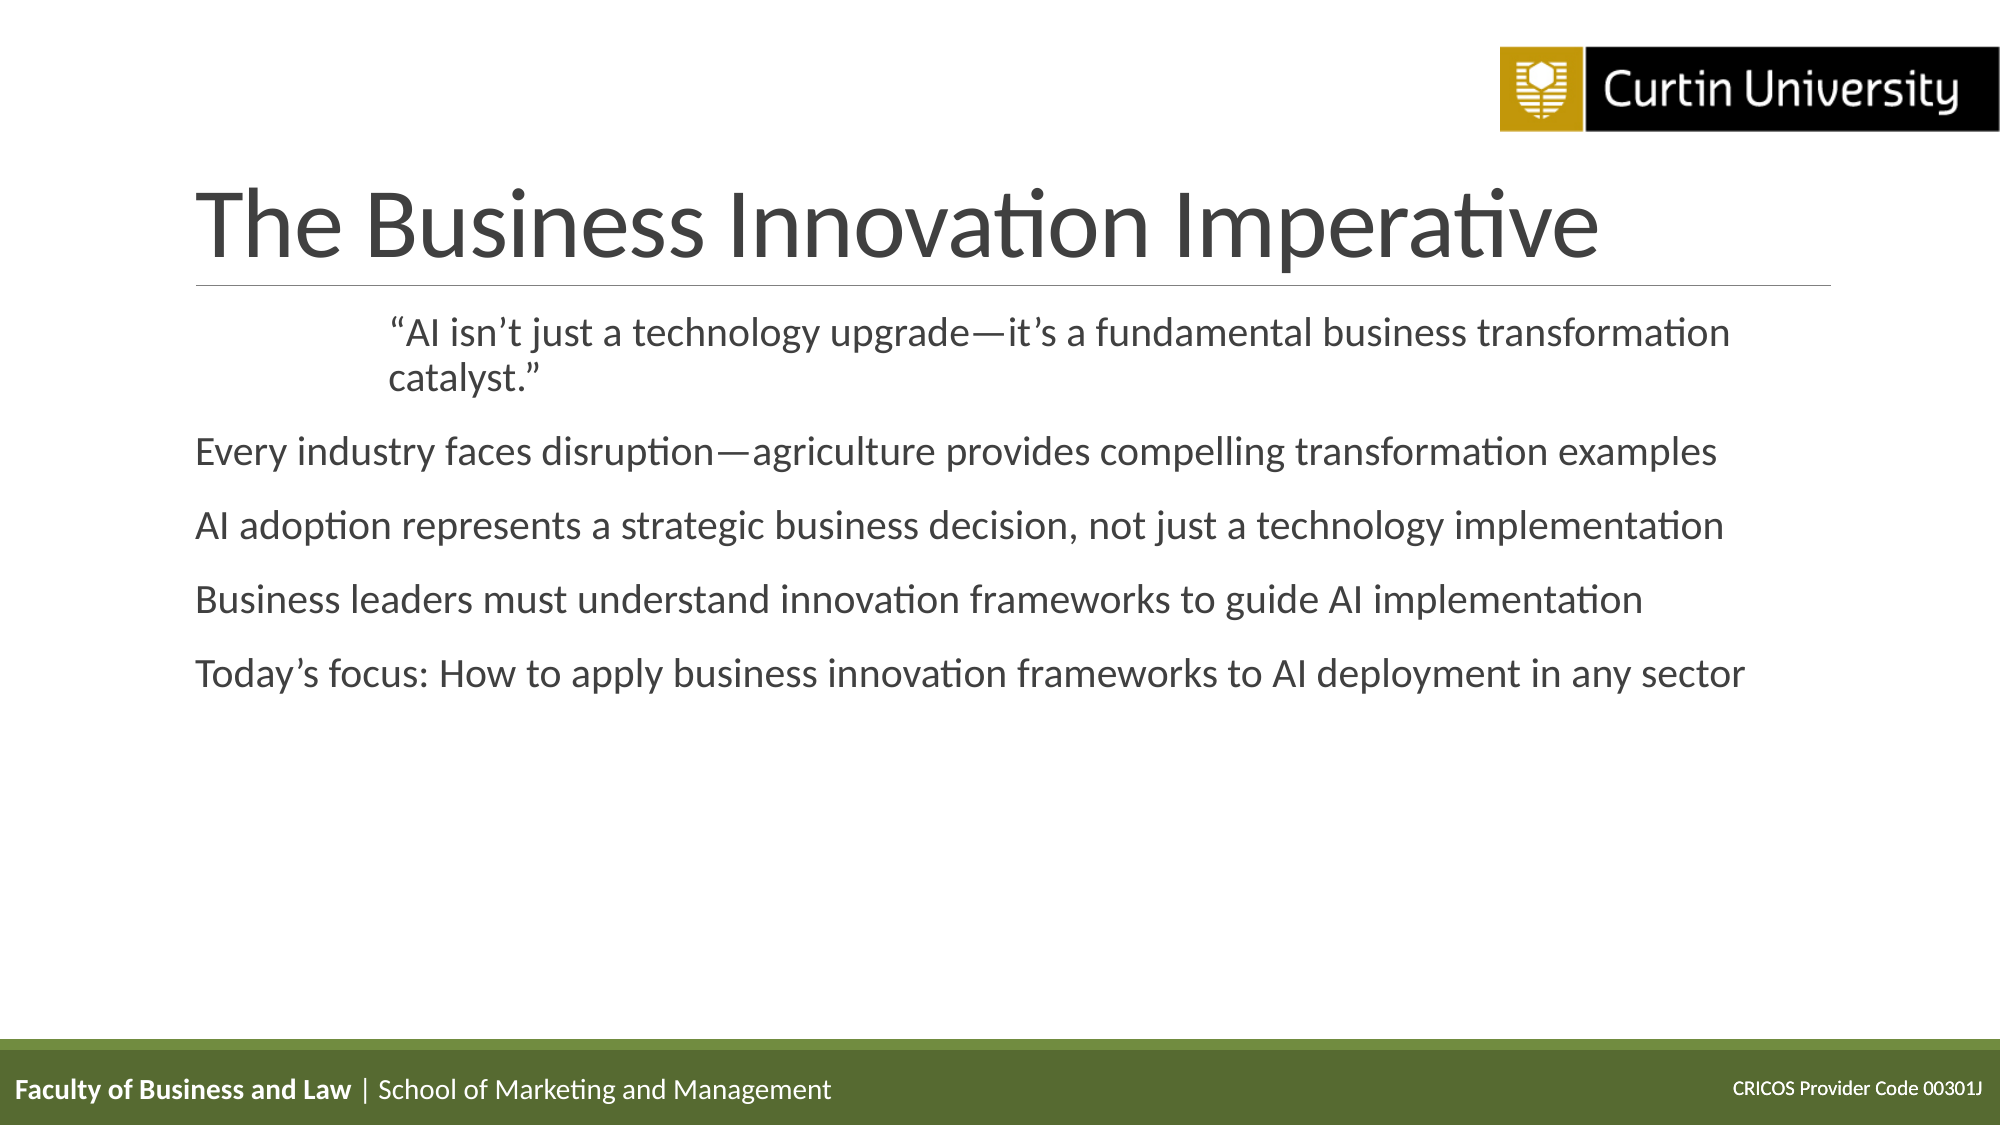

# The Business Innovation Imperative
“AI isn’t just a technology upgrade—it’s a fundamental business transformation catalyst.”
Every industry faces disruption—agriculture provides compelling transformation examples
AI adoption represents a strategic business decision, not just a technology implementation
Business leaders must understand innovation frameworks to guide AI implementation
Today’s focus: How to apply business innovation frameworks to AI deployment in any sector
Faculty of Business and Law | School of Marketing and Management